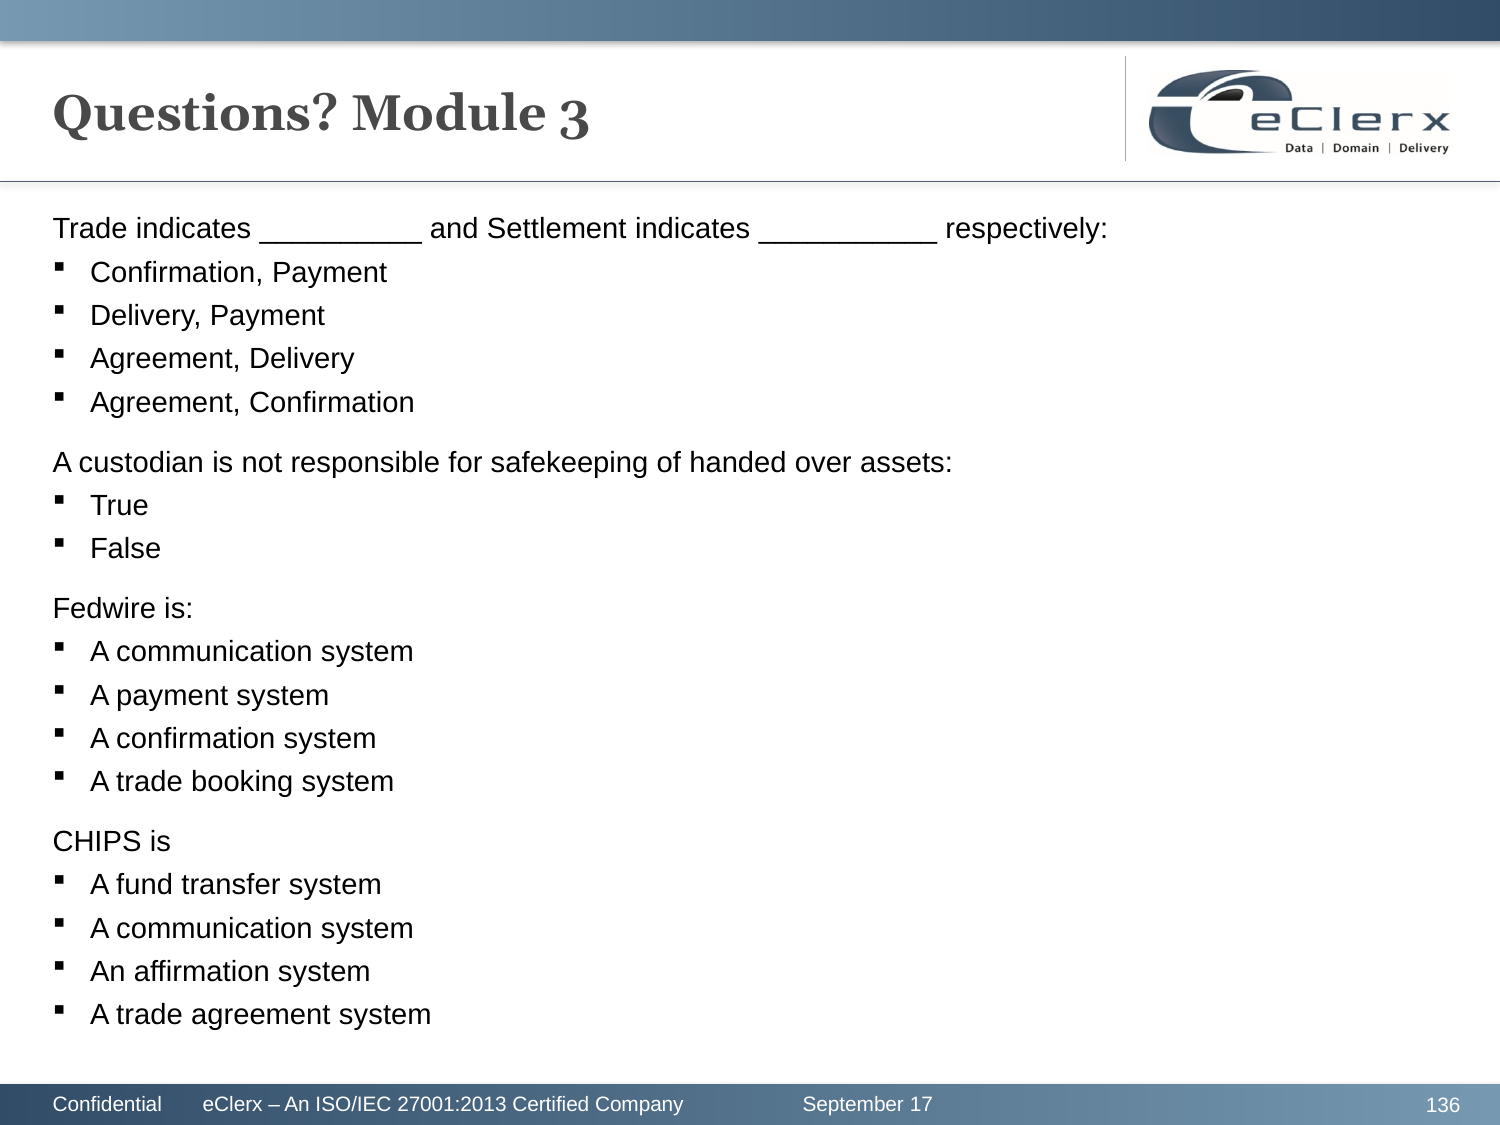

# Questions? Module 3
Trade indicates __________ and Settlement indicates ___________ respectively:
Confirmation, Payment
Delivery, Payment
Agreement, Delivery
Agreement, Confirmation
A custodian is not responsible for safekeeping of handed over assets:
True
False
Fedwire is:
A communication system
A payment system
A confirmation system
A trade booking system
CHIPS is
A fund transfer system
A communication system
An affirmation system
A trade agreement system